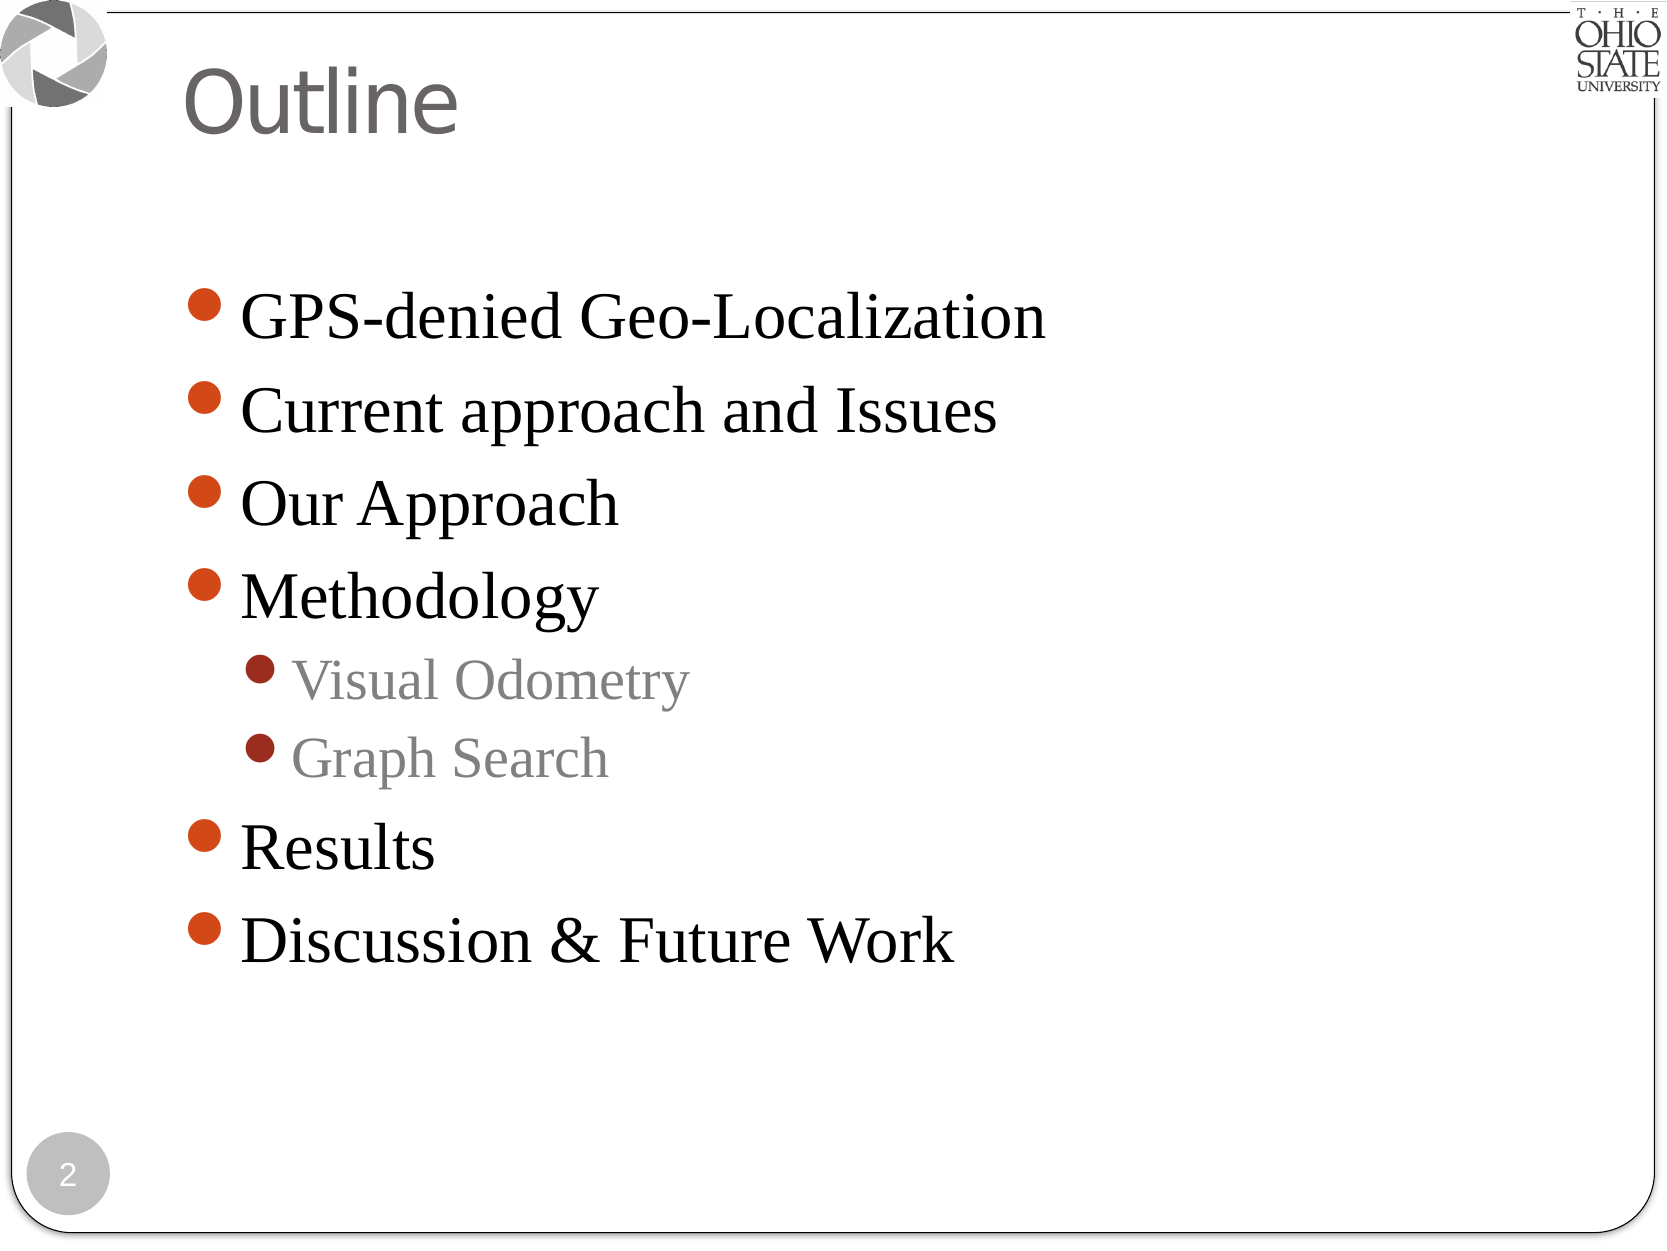

# Outline
GPS-denied Geo-Localization
Current approach and Issues
Our Approach
Methodology
Visual Odometry
Graph Search
Results
Discussion & Future Work
2